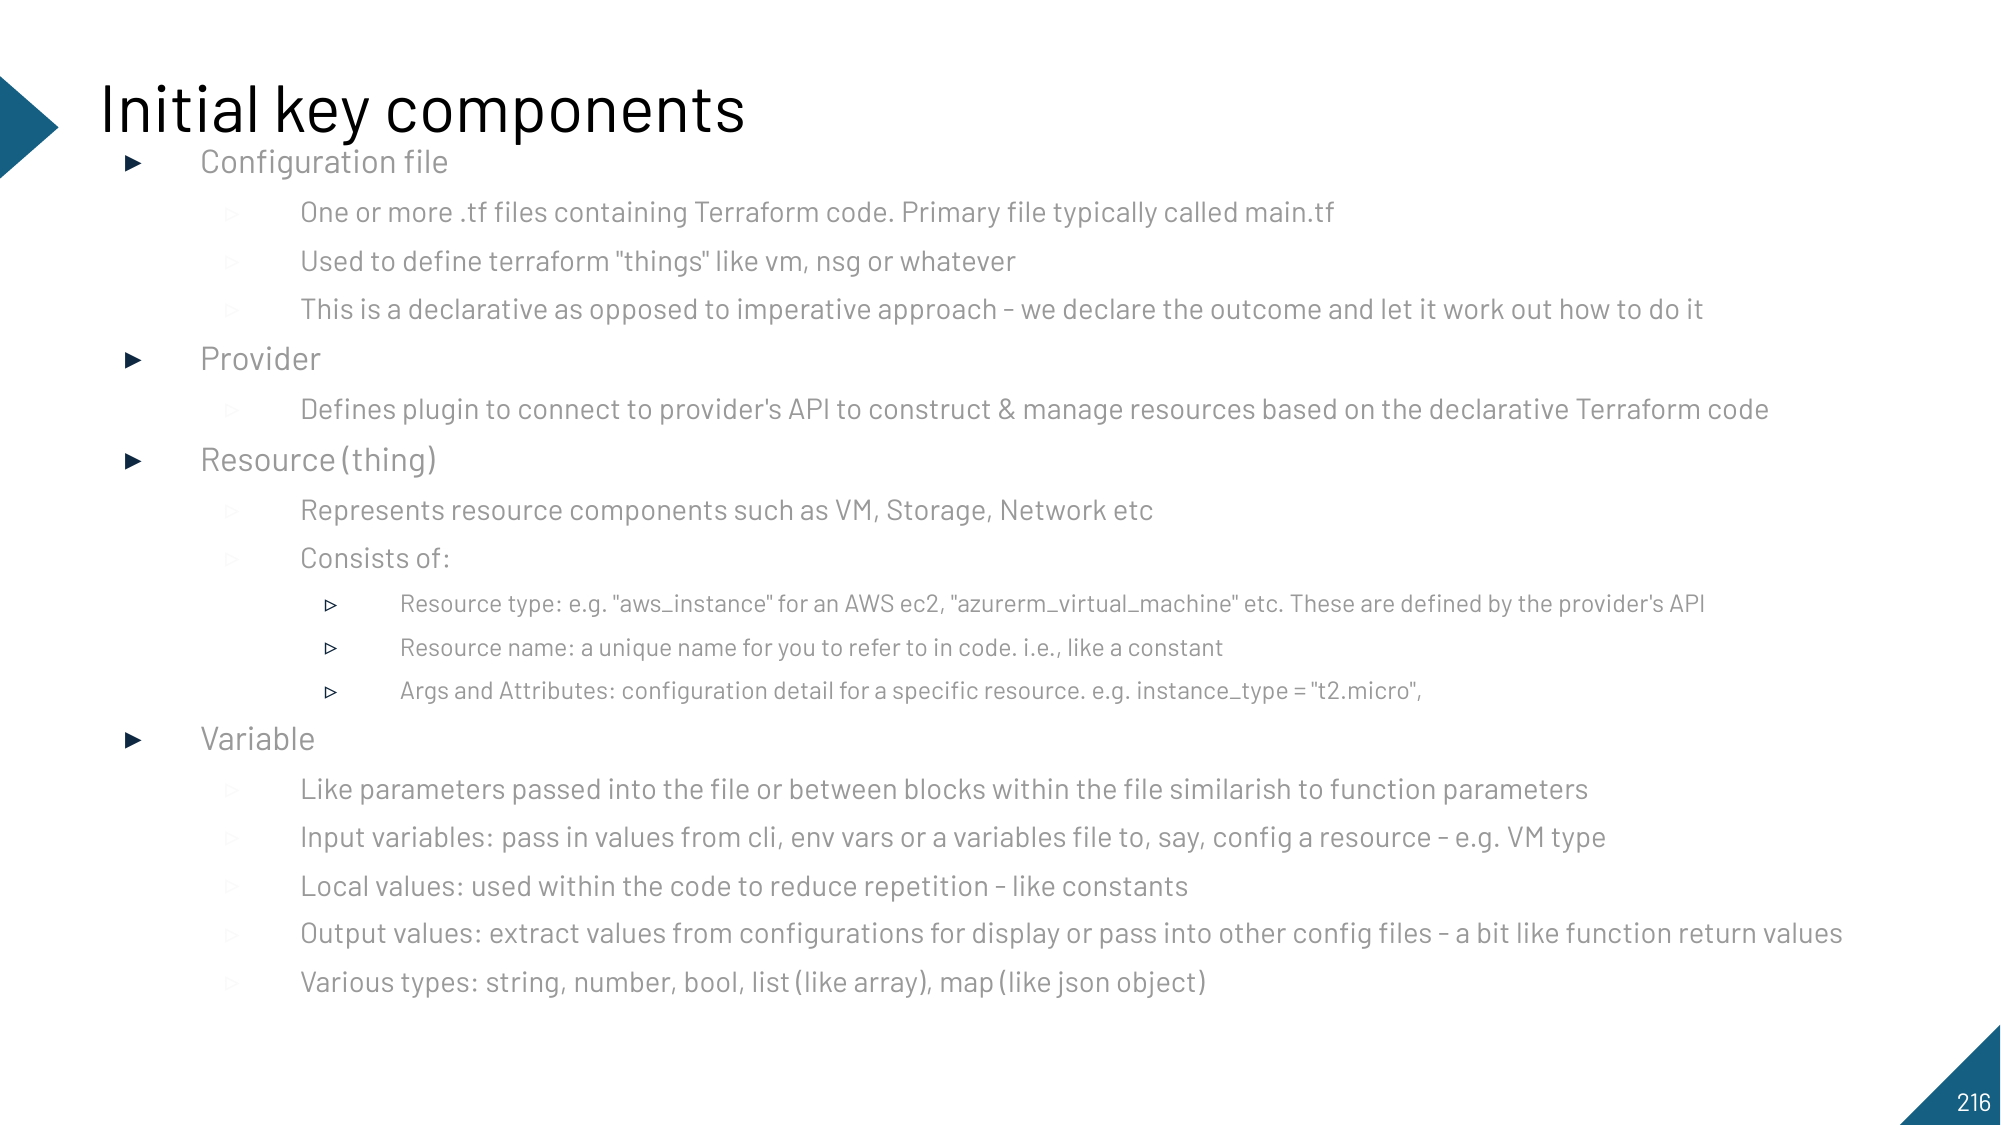

# Initial key components
Configuration file
One or more .tf files containing Terraform code. Primary file typically called main.tf
Used to define terraform "things" like vm, nsg or whatever
This is a declarative as opposed to imperative approach - we declare the outcome and let it work out how to do it
Provider
Defines plugin to connect to provider's API to construct & manage resources based on the declarative Terraform code
Resource (thing)
Represents resource components such as VM, Storage, Network etc
Consists of:
Resource type: e.g. "aws_instance" for an AWS ec2, "azurerm_virtual_machine" etc. These are defined by the provider's API
Resource name: a unique name for you to refer to in code. i.e., like a constant
Args and Attributes: configuration detail for a specific resource. e.g. instance_type = "t2.micro",
Variable
Like parameters passed into the file or between blocks within the file similarish to function parameters
Input variables: pass in values from cli, env vars or a variables file to, say, config a resource - e.g. VM type
Local values: used within the code to reduce repetition - like constants
Output values: extract values from configurations for display or pass into other config files - a bit like function return values
Various types: string, number, bool, list (like array), map (like json object)

216